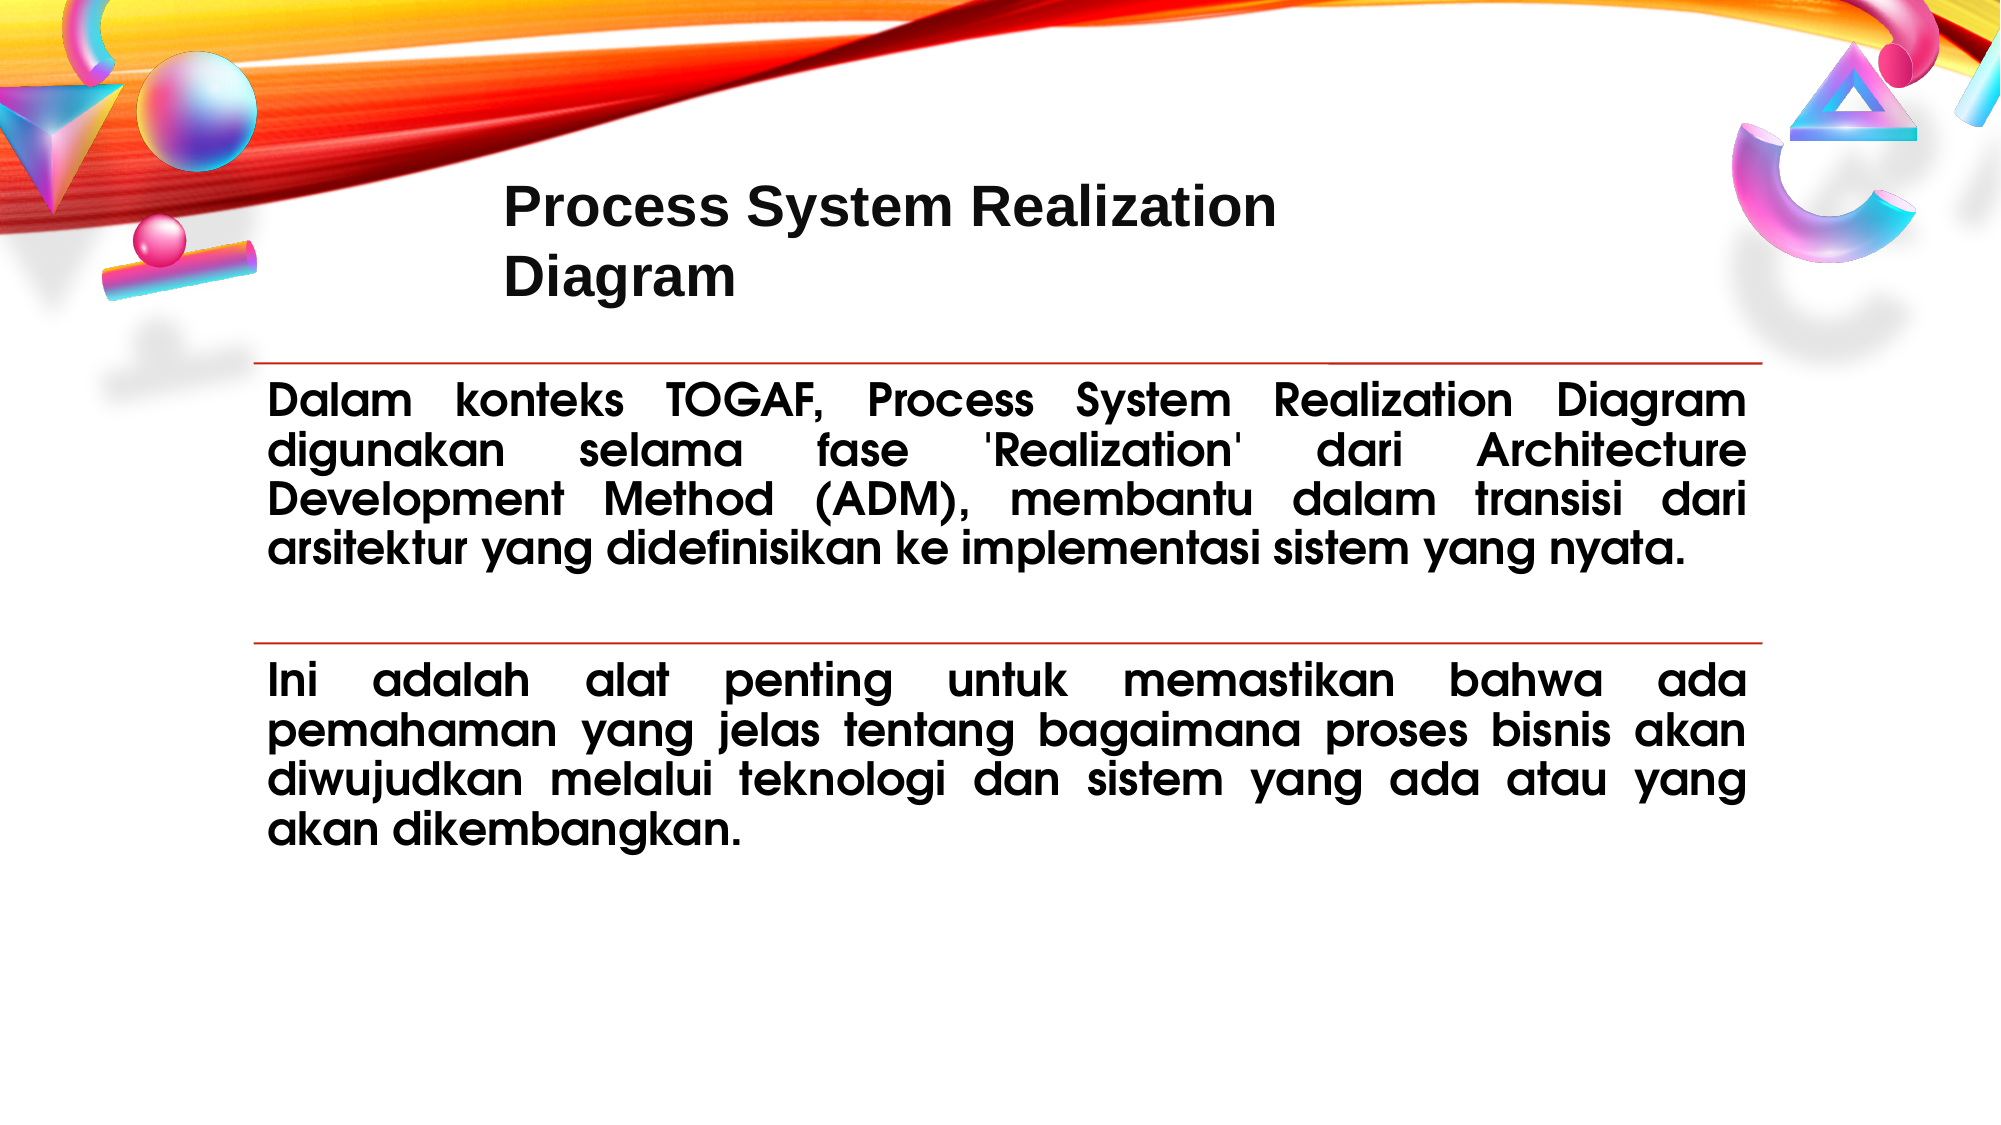

Process System Realization Diagram
Dalam konteks TOGAF, Process System Realization Diagram digunakan selama fase 'Realization' dari Architecture Development Method (ADM), membantu dalam transisi dari arsitektur yang didefinisikan ke implementasi sistem yang nyata.
Ini adalah alat penting untuk memastikan bahwa ada pemahaman yang jelas tentang bagaimana proses bisnis akan diwujudkan melalui teknologi dan sistem yang ada atau yang akan dikembangkan.